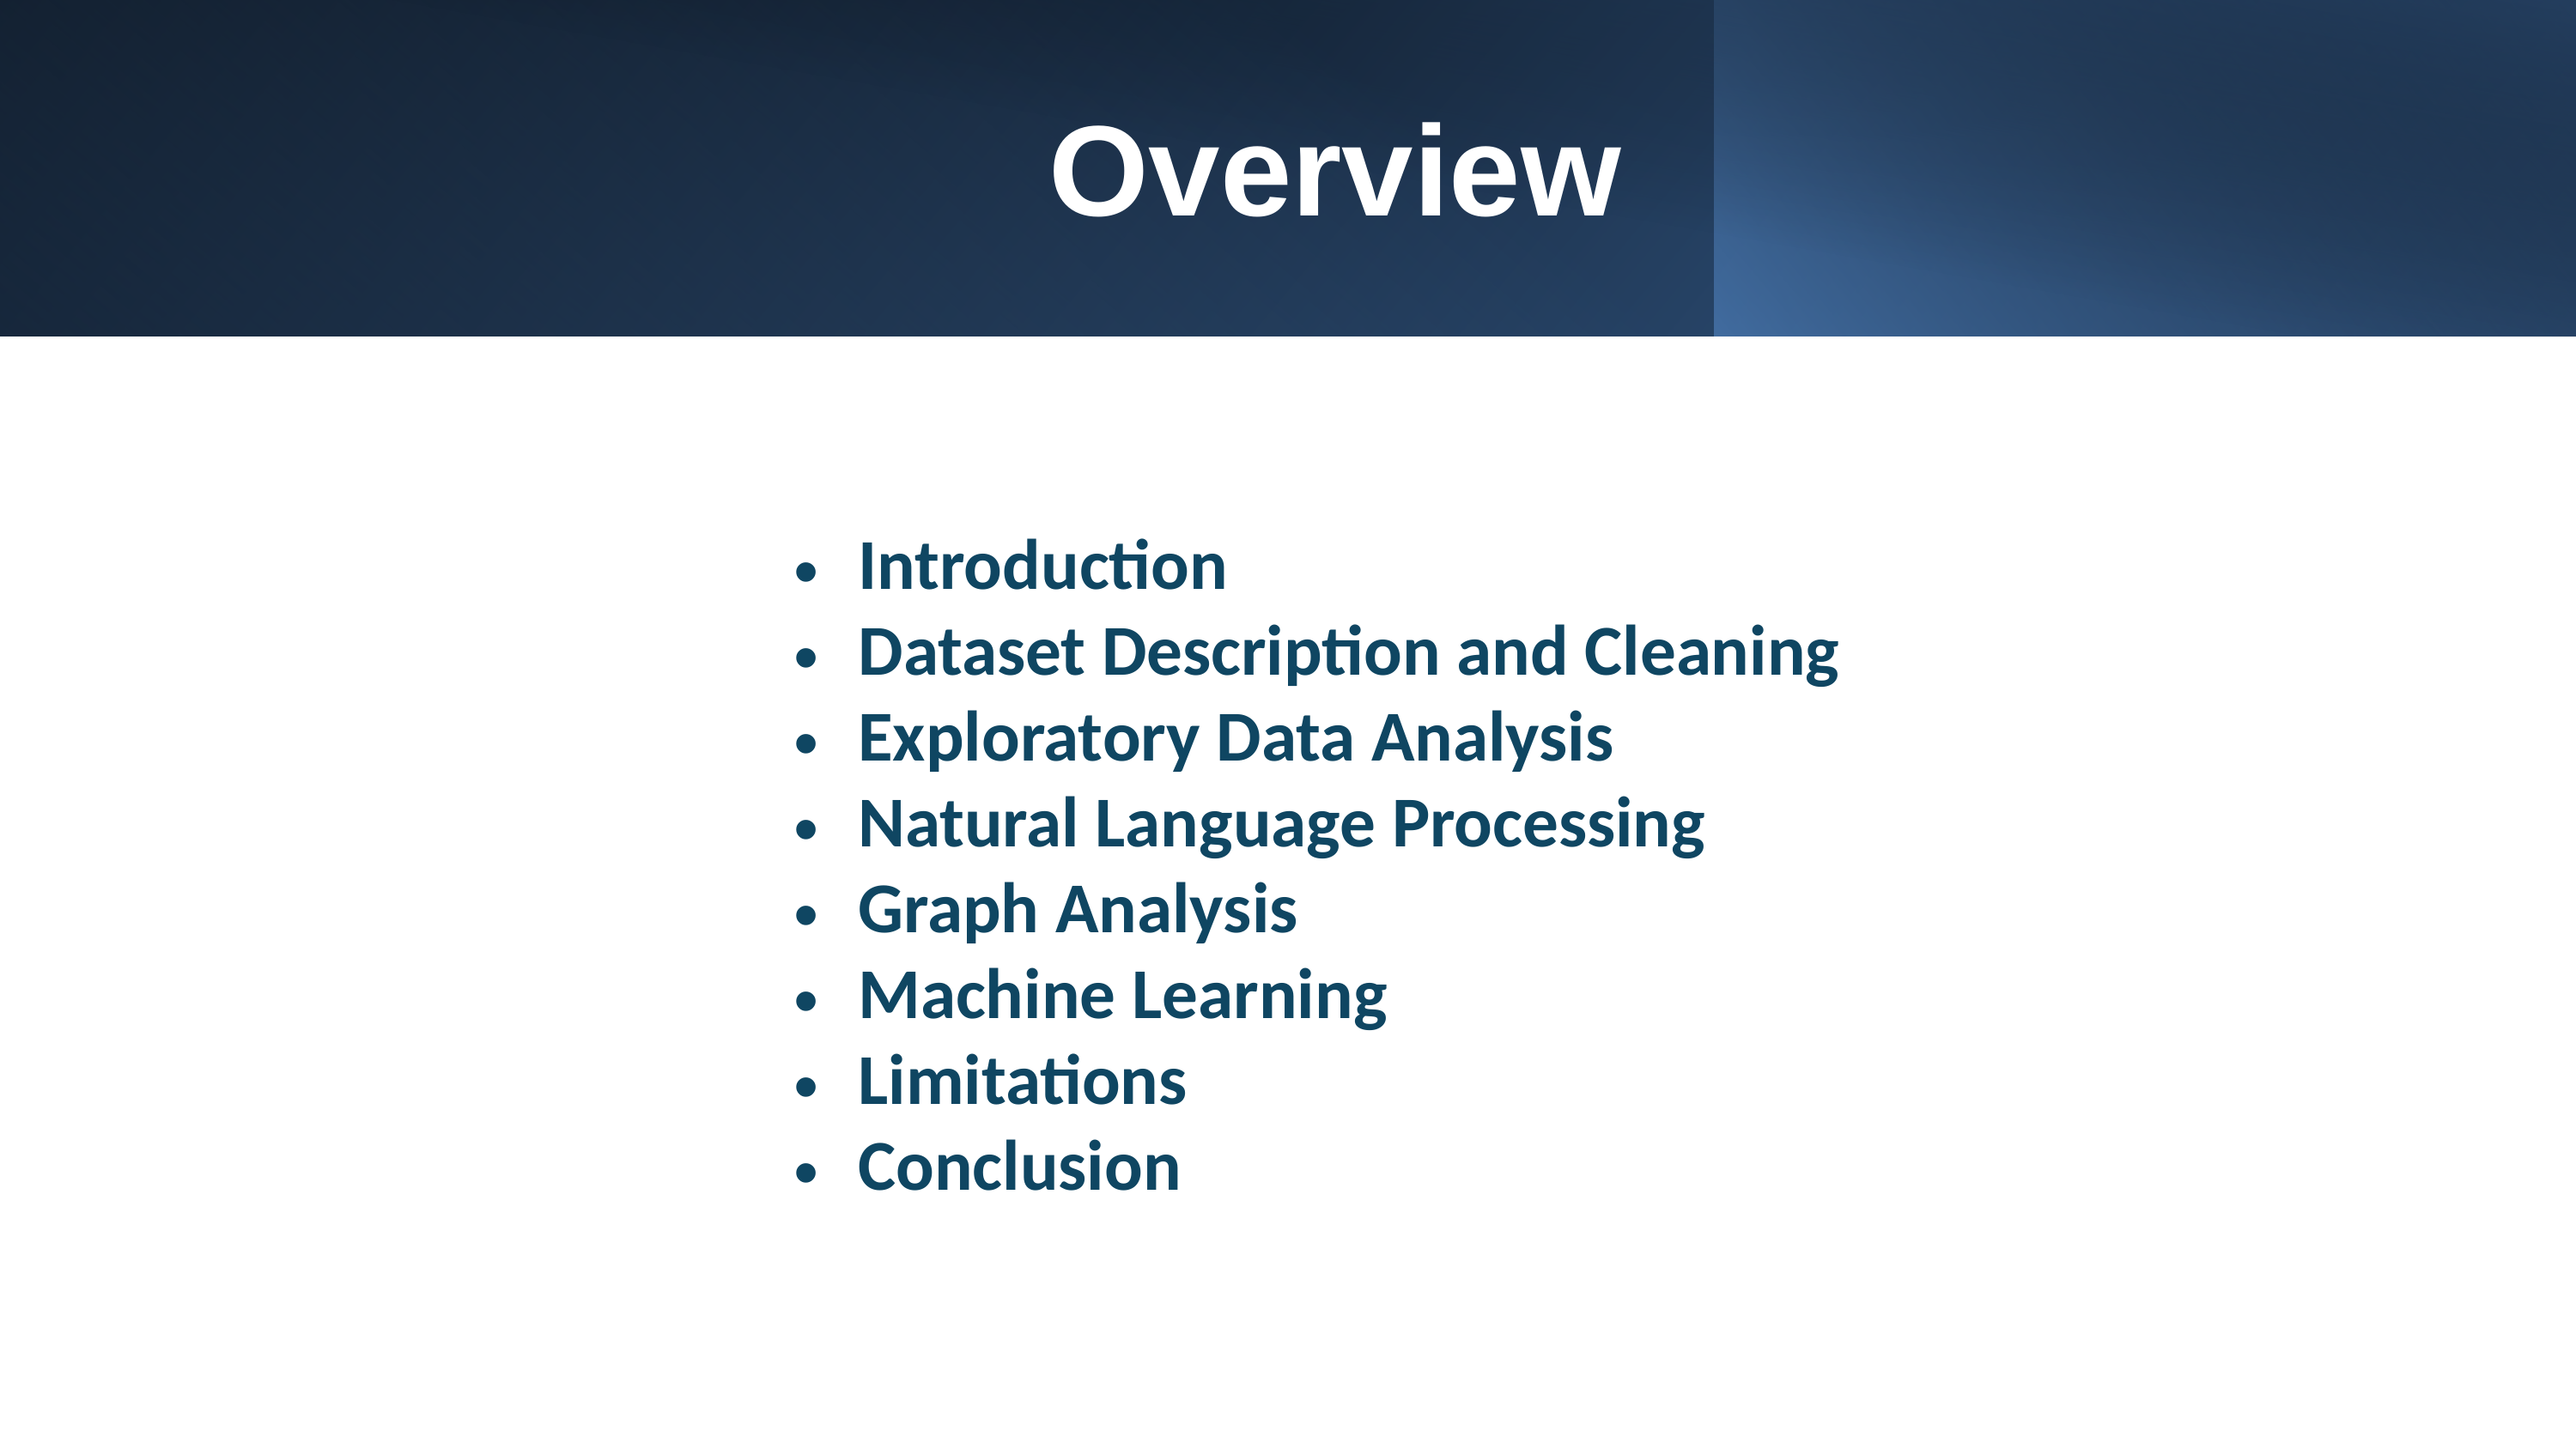

# Overview
Introduction
Dataset Description and Cleaning
Exploratory Data Analysis
Natural Language Processing
Graph Analysis
Machine Learning
Limitations
Conclusion